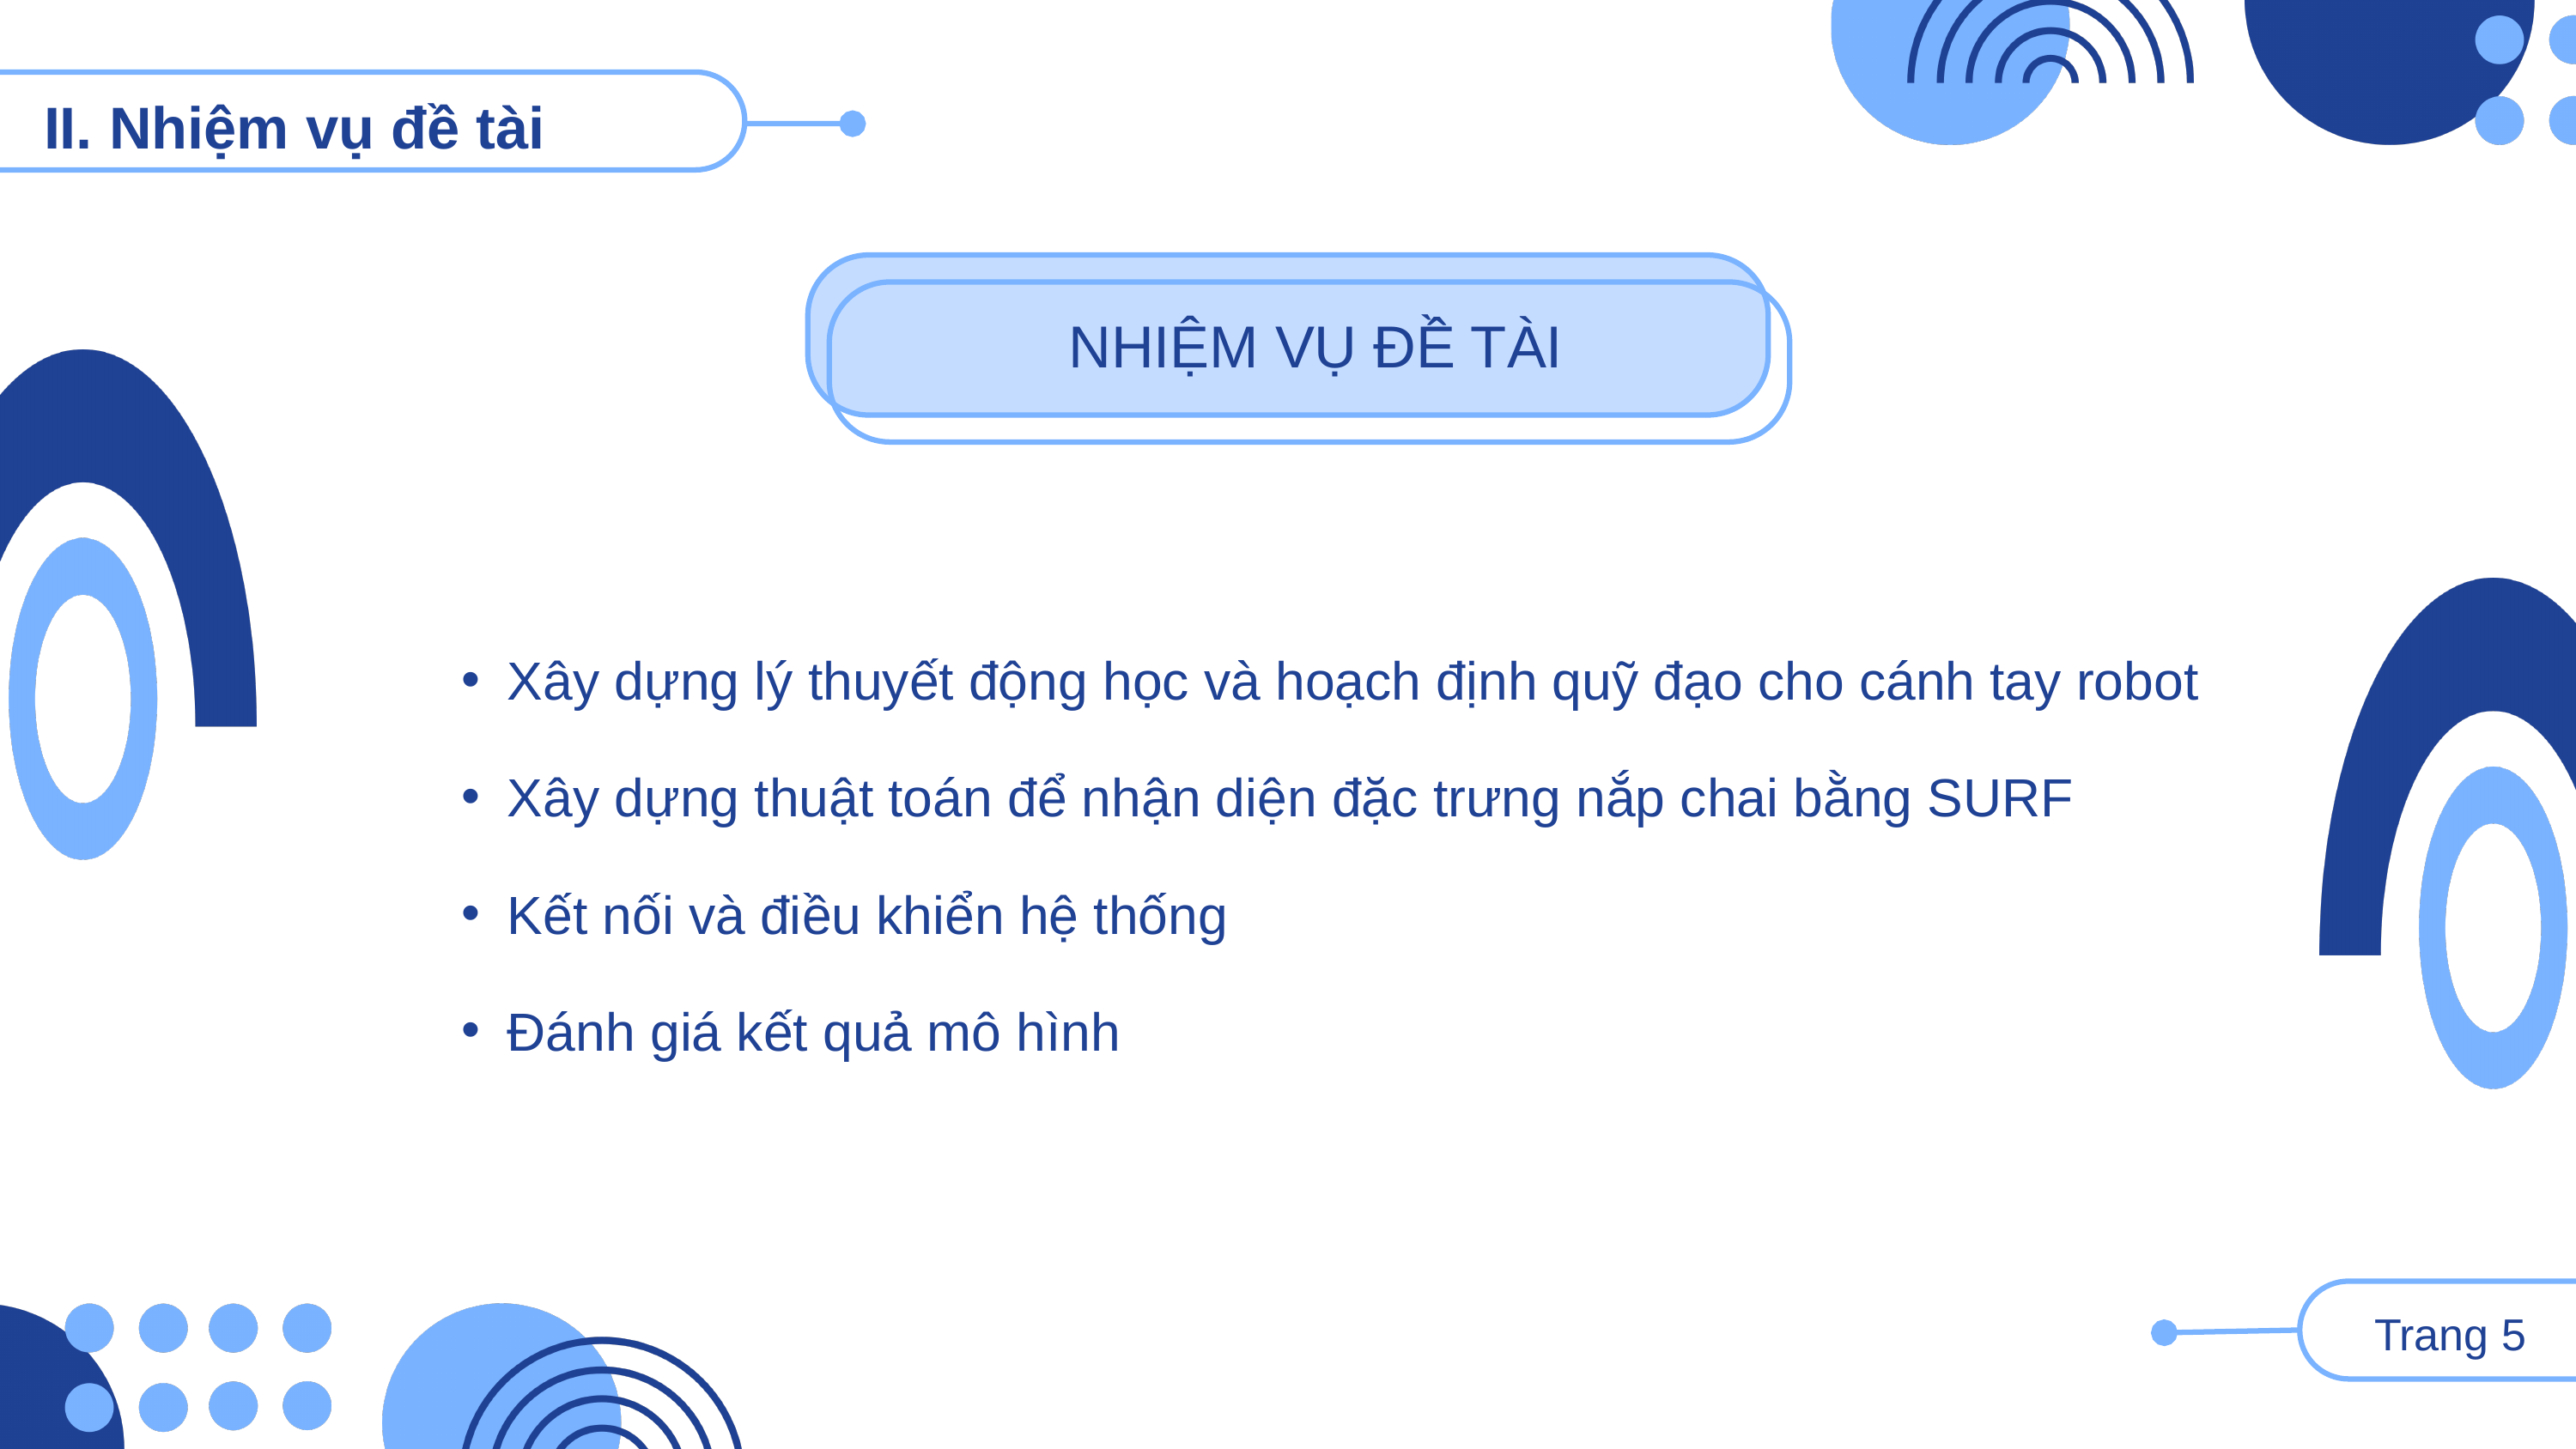

II. Nhiệm vụ đề tài

NHIỆM VỤ ĐỀ TÀI

Xây dựng lý thuyết động học và hoạch định quỹ đạo cho cánh tay robot
Xây dựng thuật toán để nhận diện đặc trưng nắp chai bằng SURF
Kết nối và điều khiển hệ thống
Đánh giá kết quả mô hình

 Trang 5